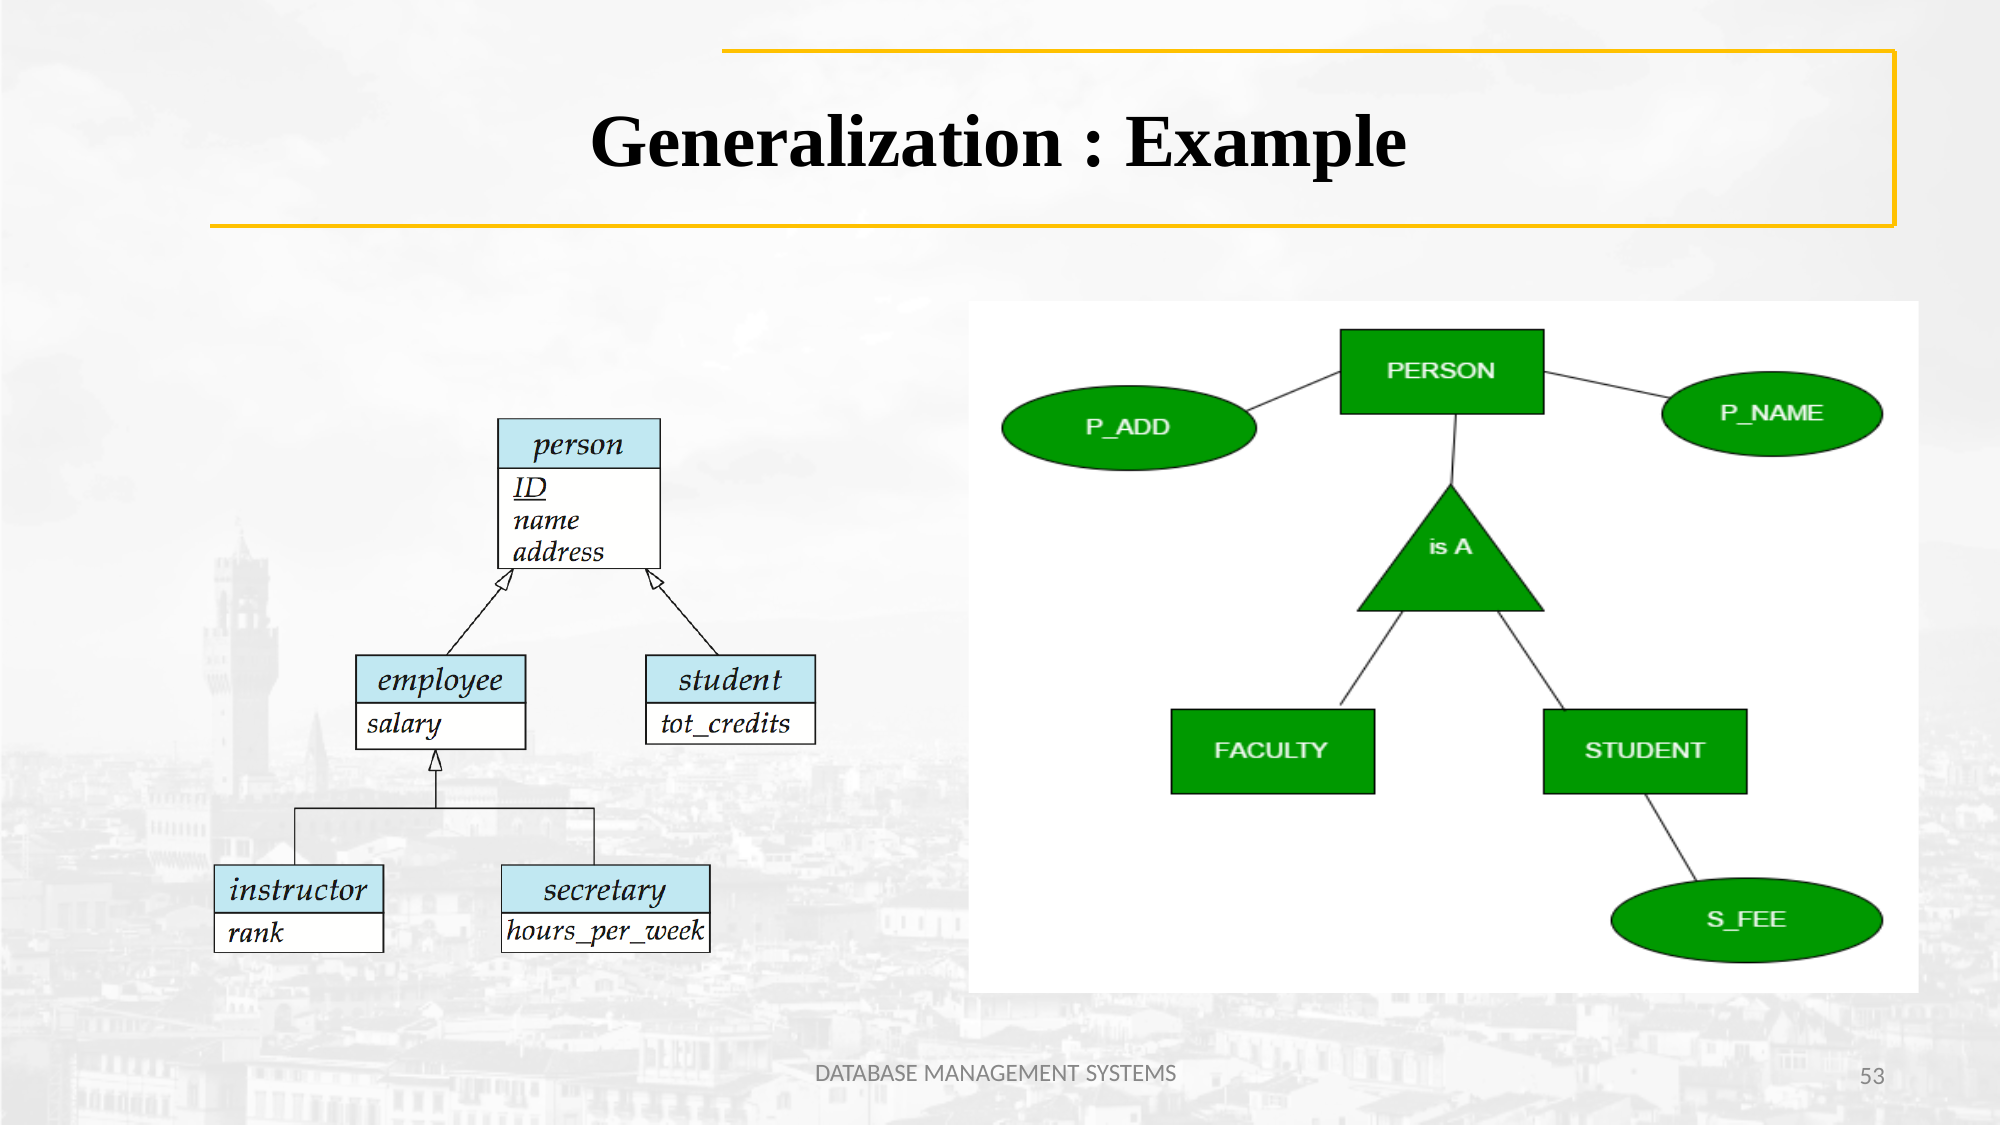

# Generalization : Example

DATABASE MANAGEMENT SYSTEMS
53